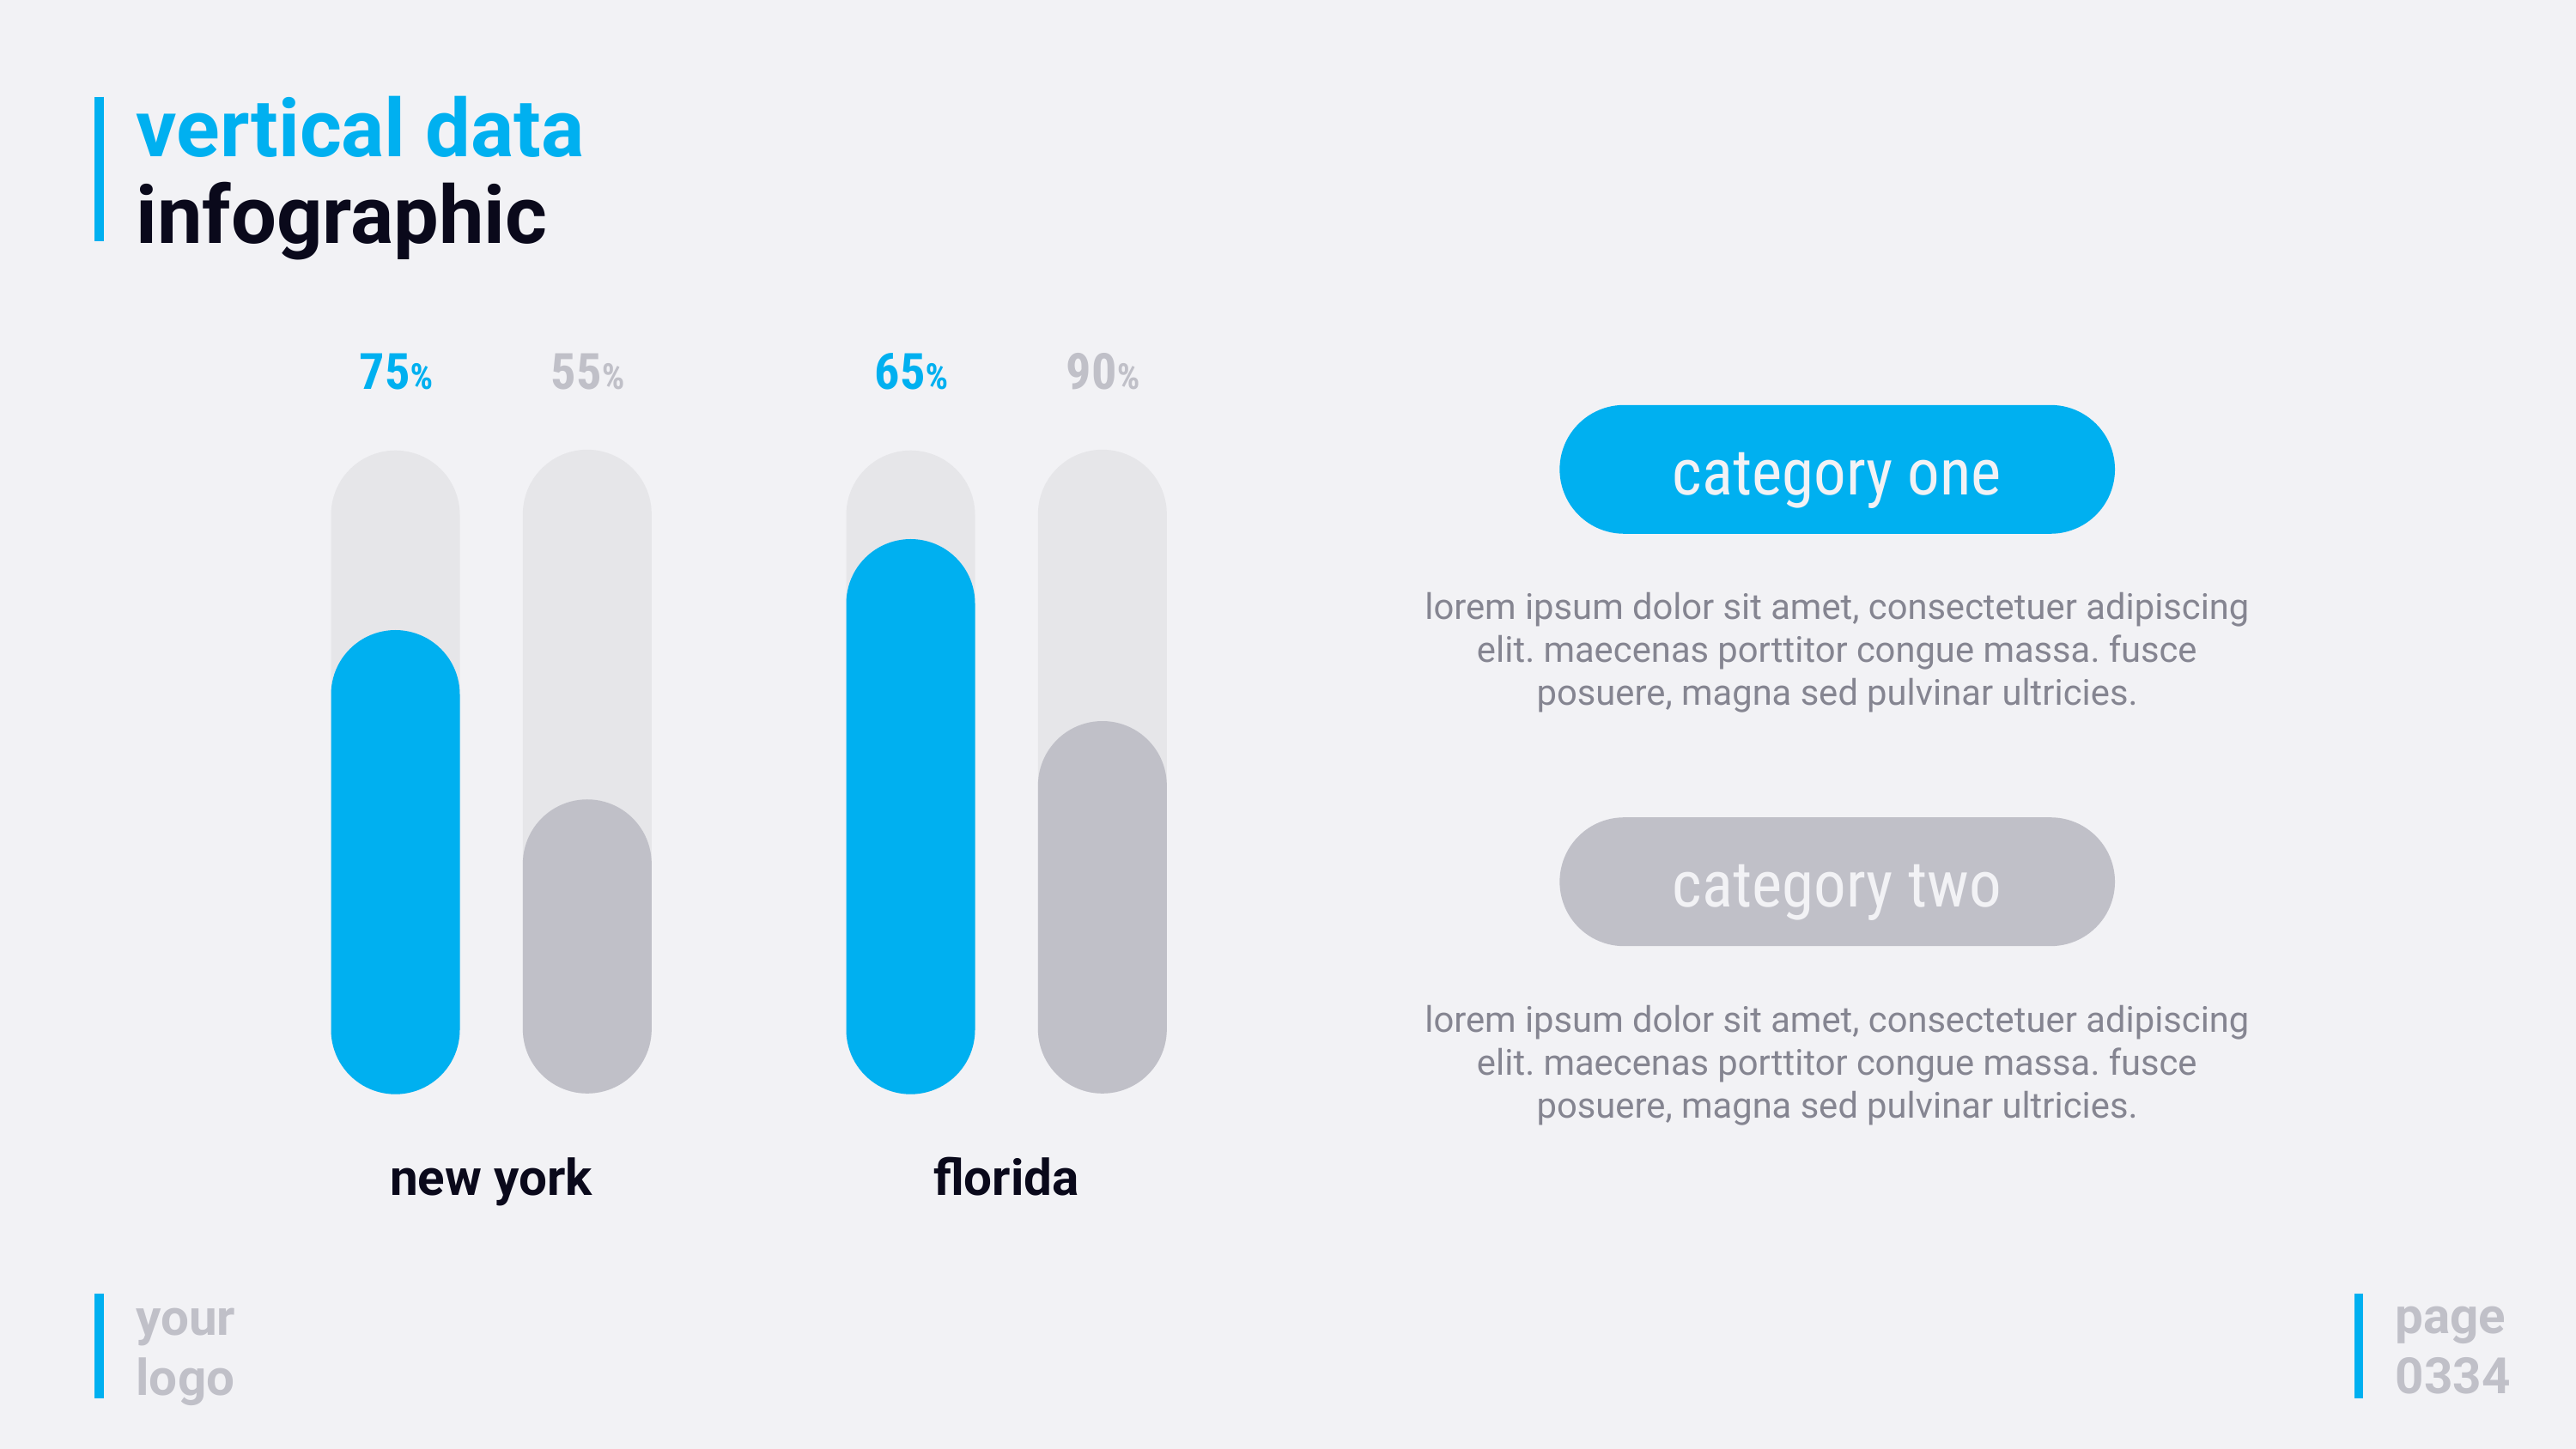

# vertical data infographic
75%
55%

new york
65%
90%

florida

category one
lorem ipsum dolor sit amet, consectetuer adipiscing elit. maecenas porttitor congue massa. fusce posuere, magna sed pulvinar ultricies.

category two
lorem ipsum dolor sit amet, consectetuer adipiscing elit. maecenas porttitor congue massa. fusce posuere, magna sed pulvinar ultricies.
page
0334